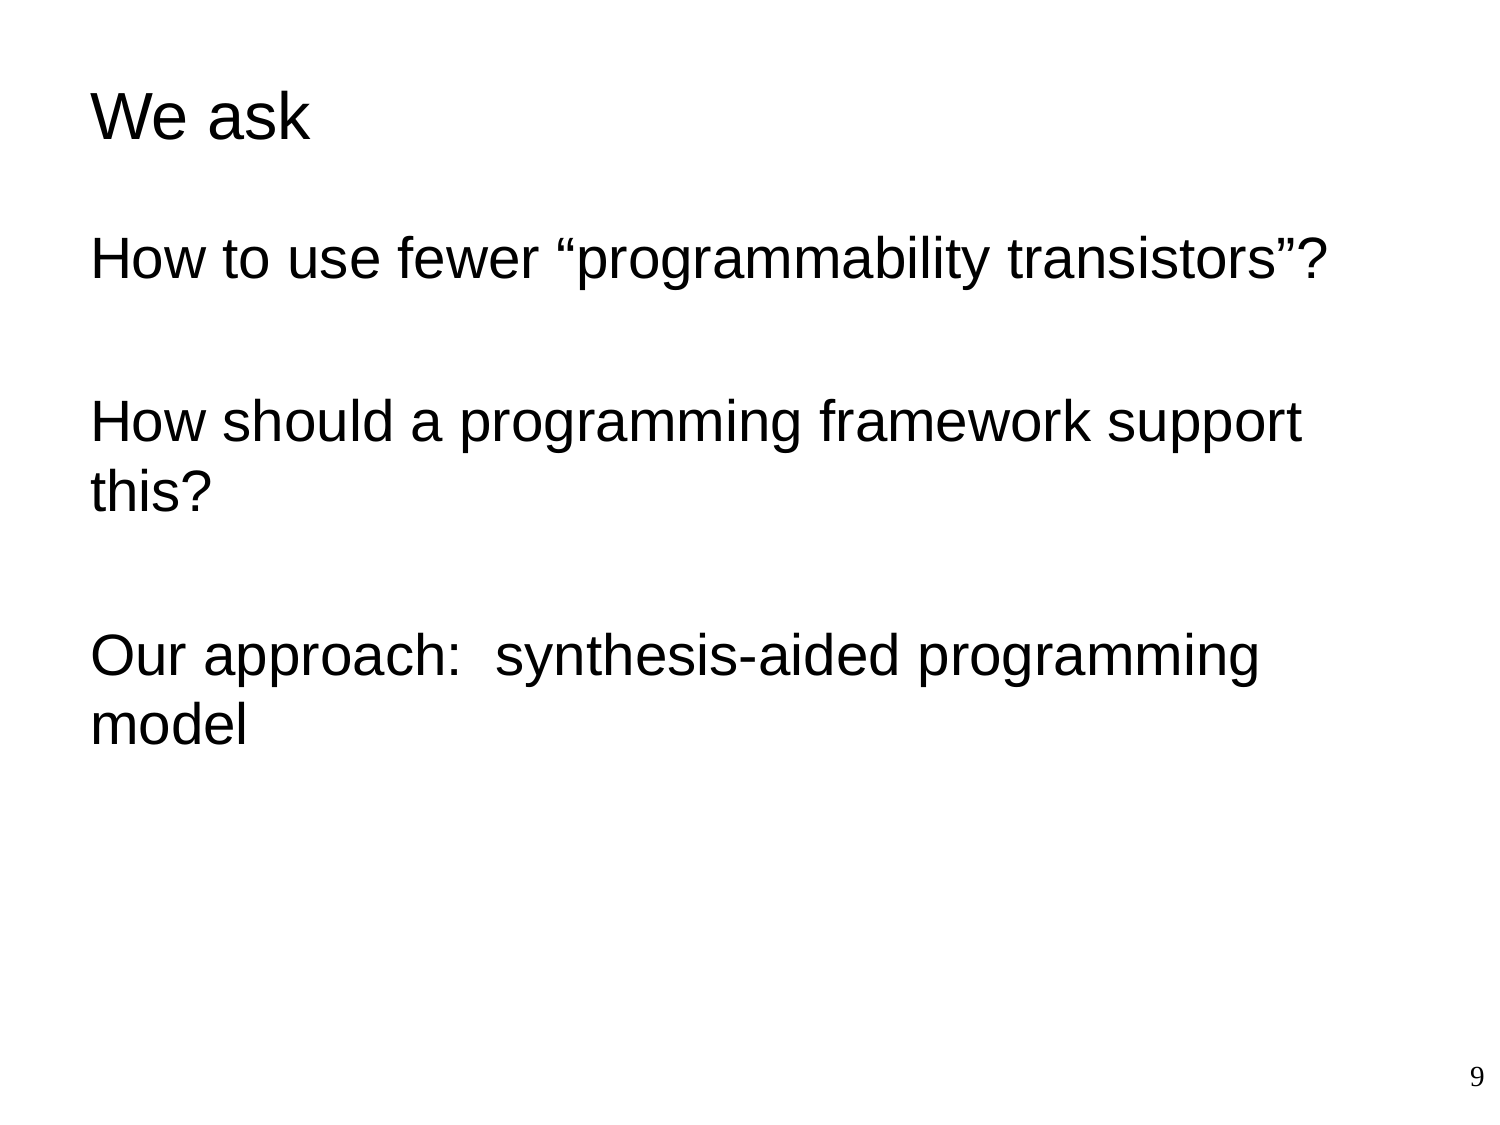

# We ask
How to use fewer “programmability transistors”?

How should a programming framework support this?

Our approach:  synthesis-aided programming model

9